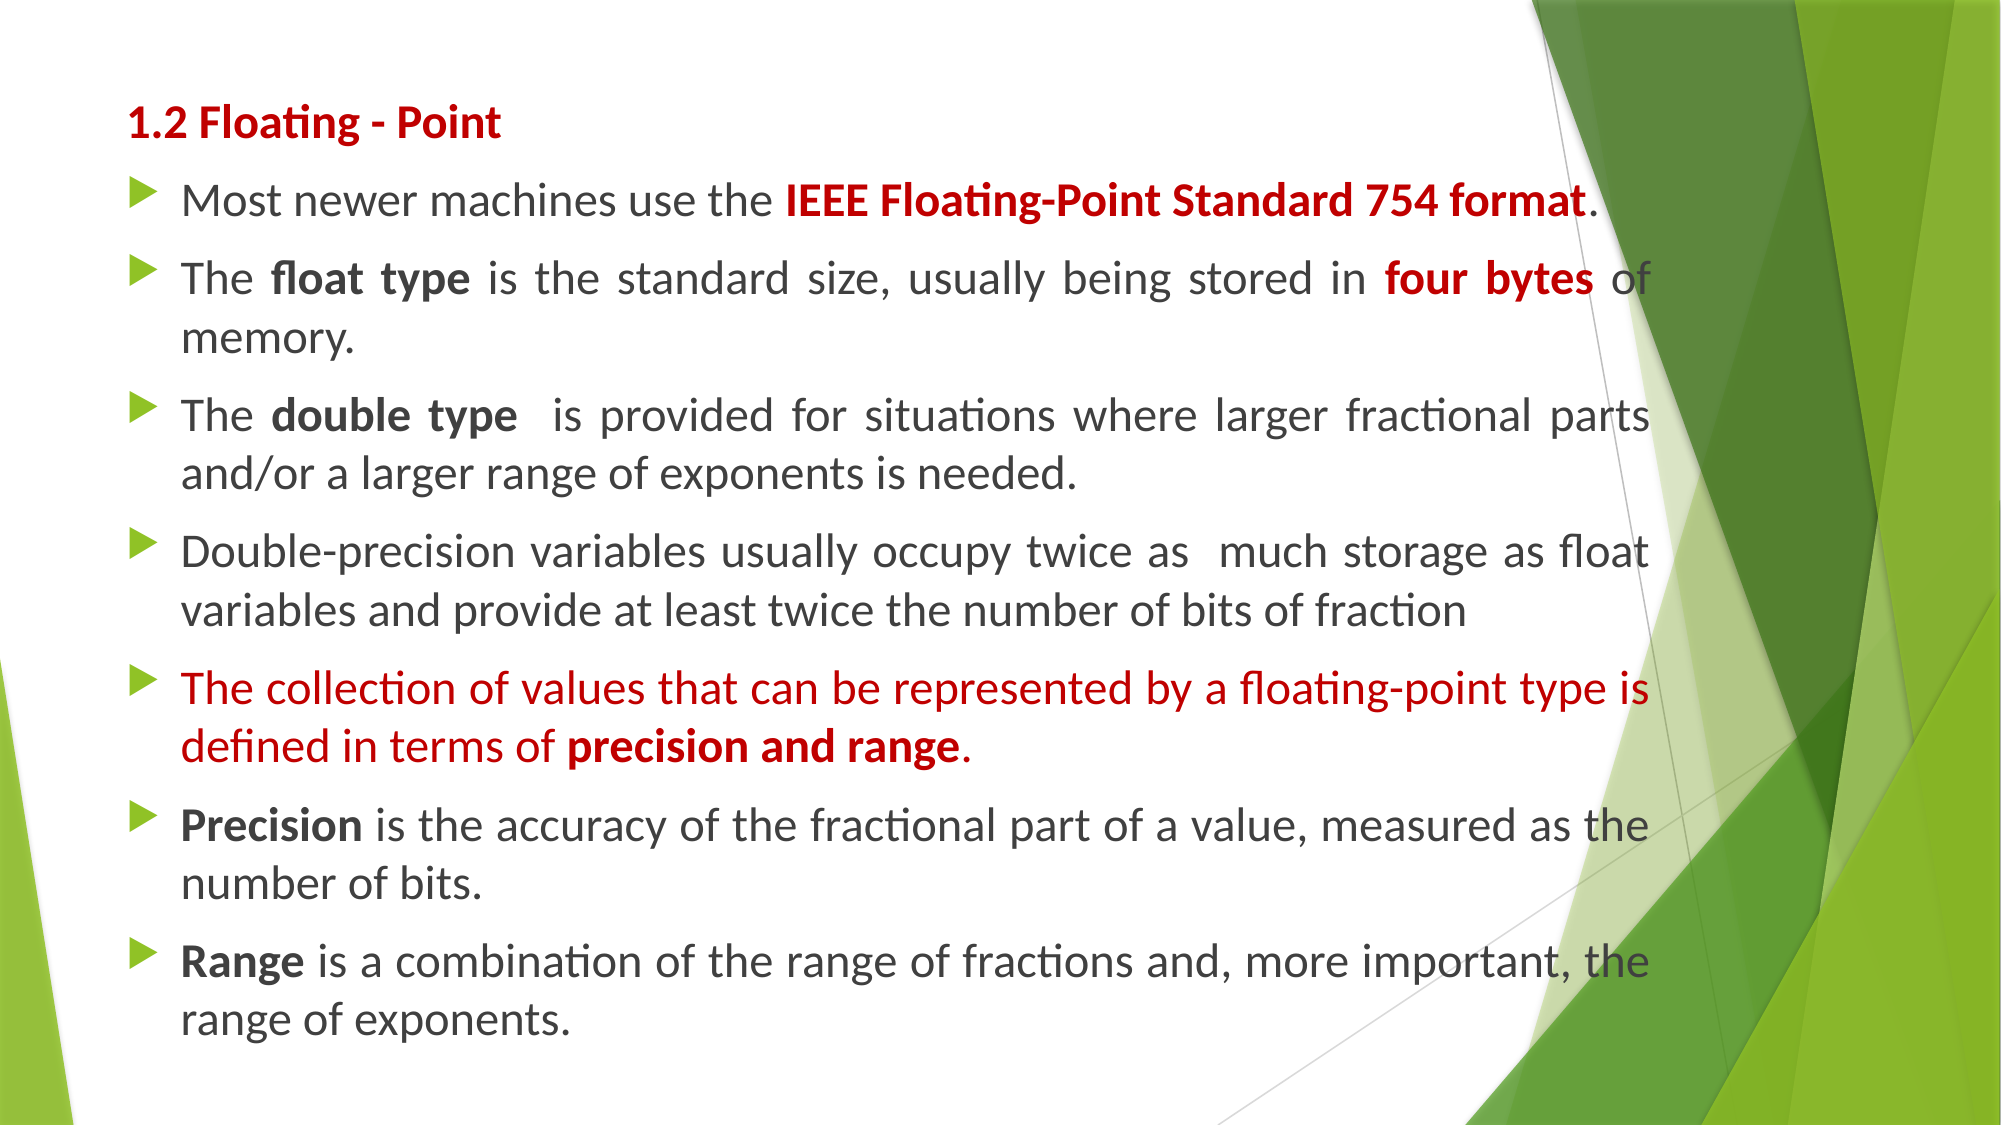

1.2 Floating - Point
Most newer machines use the IEEE Floating-Point Standard 754 format.
The float type is the standard size, usually being stored in four bytes of memory.
The double type  is provided for situations where larger fractional parts and/or a larger range of exponents is needed.
Double-precision variables usually occupy twice as  much storage as float variables and provide at least twice the number of bits of fraction
The collection of values that can be represented by a floating-point type is defined in terms of precision and range.
Precision is the accuracy of the fractional part of a value, measured as the number of bits.
Range is a combination of the range of fractions and, more important, the range of exponents.